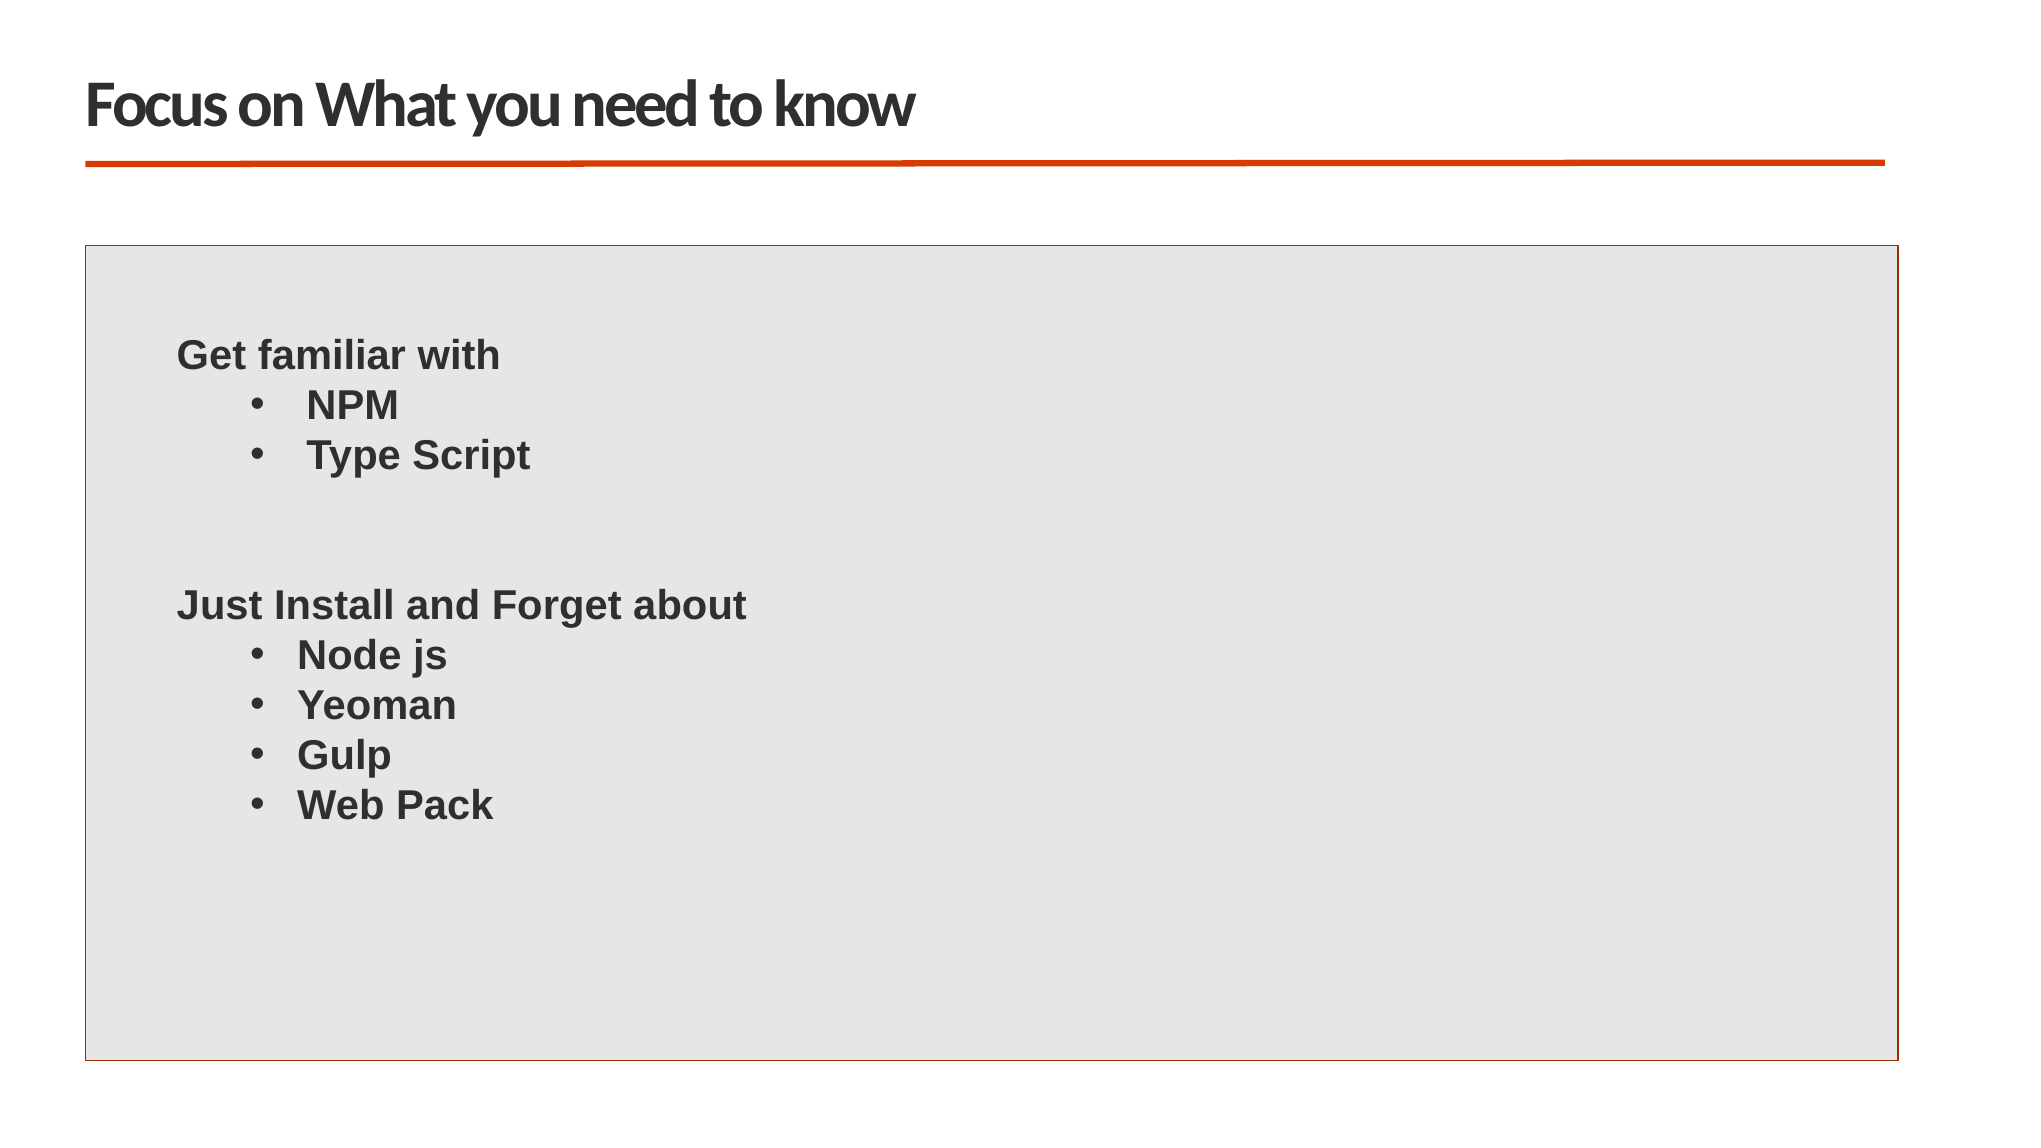

# Focus on What you need to know

Get familiar with
NPM
Type Script

Just Install and Forget about
Node js
Yeoman
Gulp
Web Pack